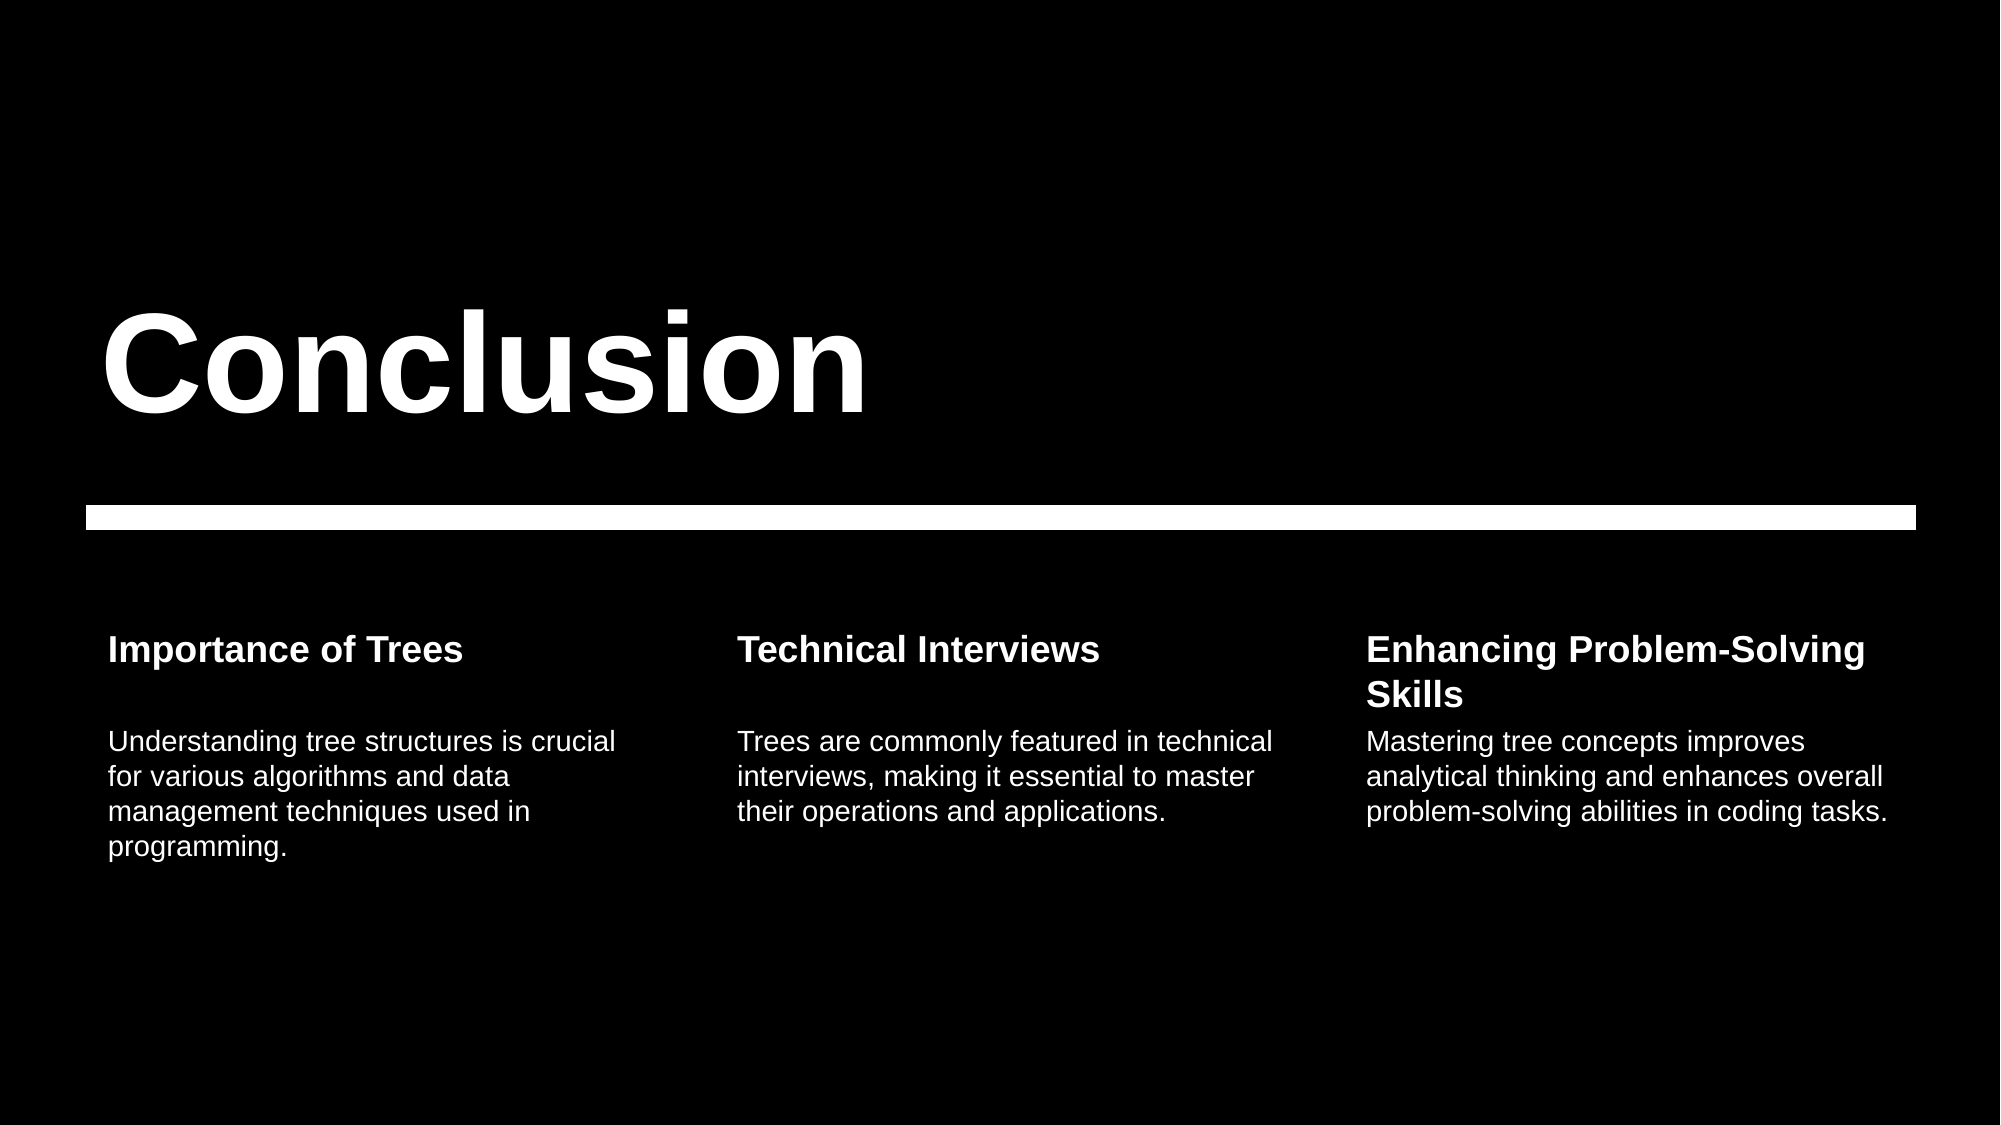

# Conclusion

Importance of Trees
Understanding tree structures is crucial for various algorithms and data management techniques used in programming.
Technical Interviews
Trees are commonly featured in technical interviews, making it essential to master their operations and applications.
Enhancing Problem-Solving Skills
Mastering tree concepts improves analytical thinking and enhances overall problem-solving abilities in coding tasks.